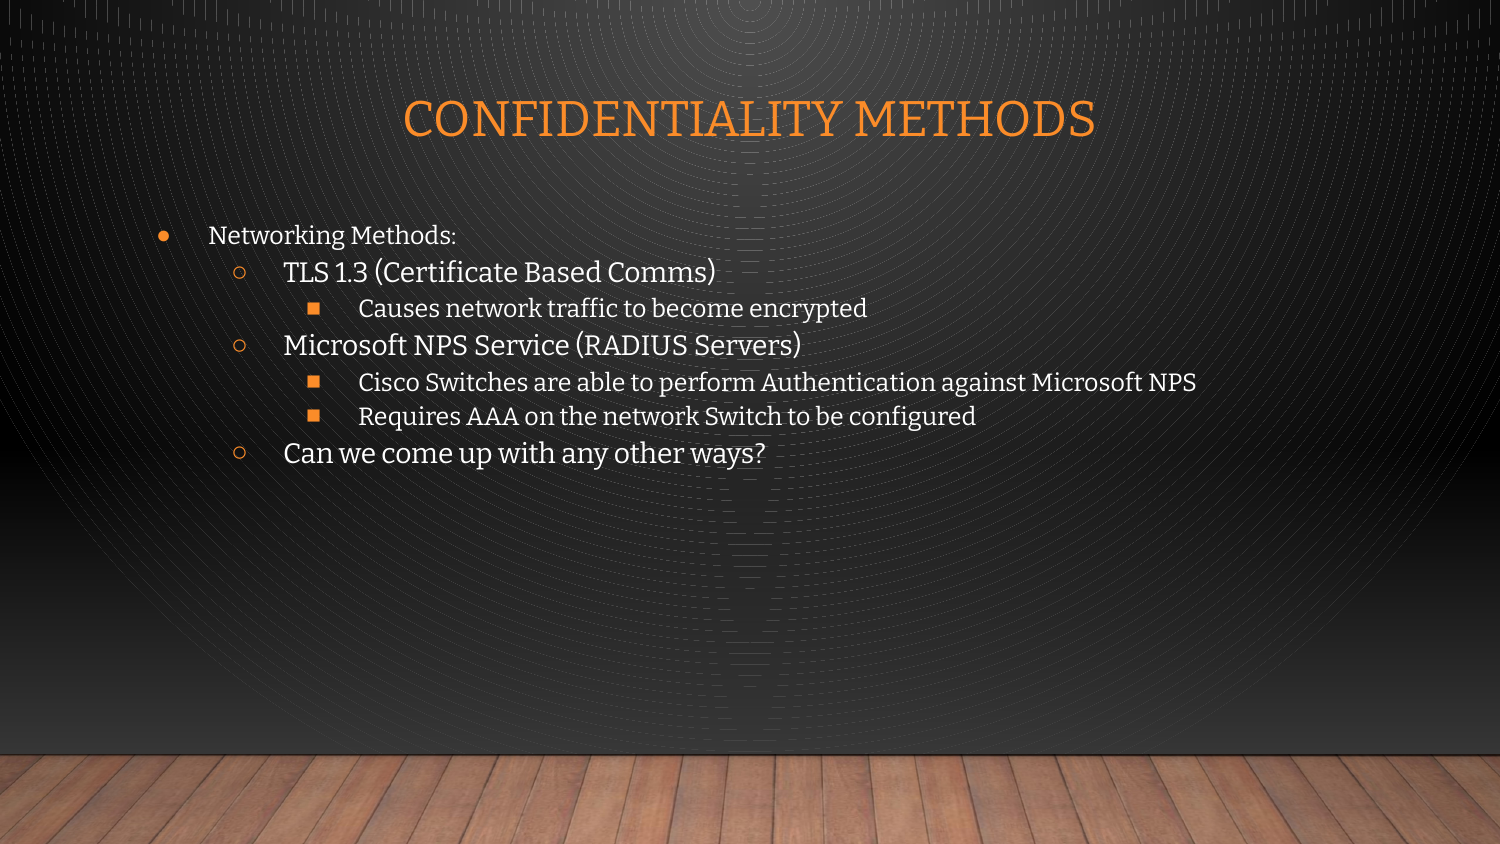

# Confidentiality Methods
Networking Methods:
TLS 1.3 (Certificate Based Comms)
Causes network traffic to become encrypted
Microsoft NPS Service (RADIUS Servers)
Cisco Switches are able to perform Authentication against Microsoft NPS
Requires AAA on the network Switch to be configured
Can we come up with any other ways?